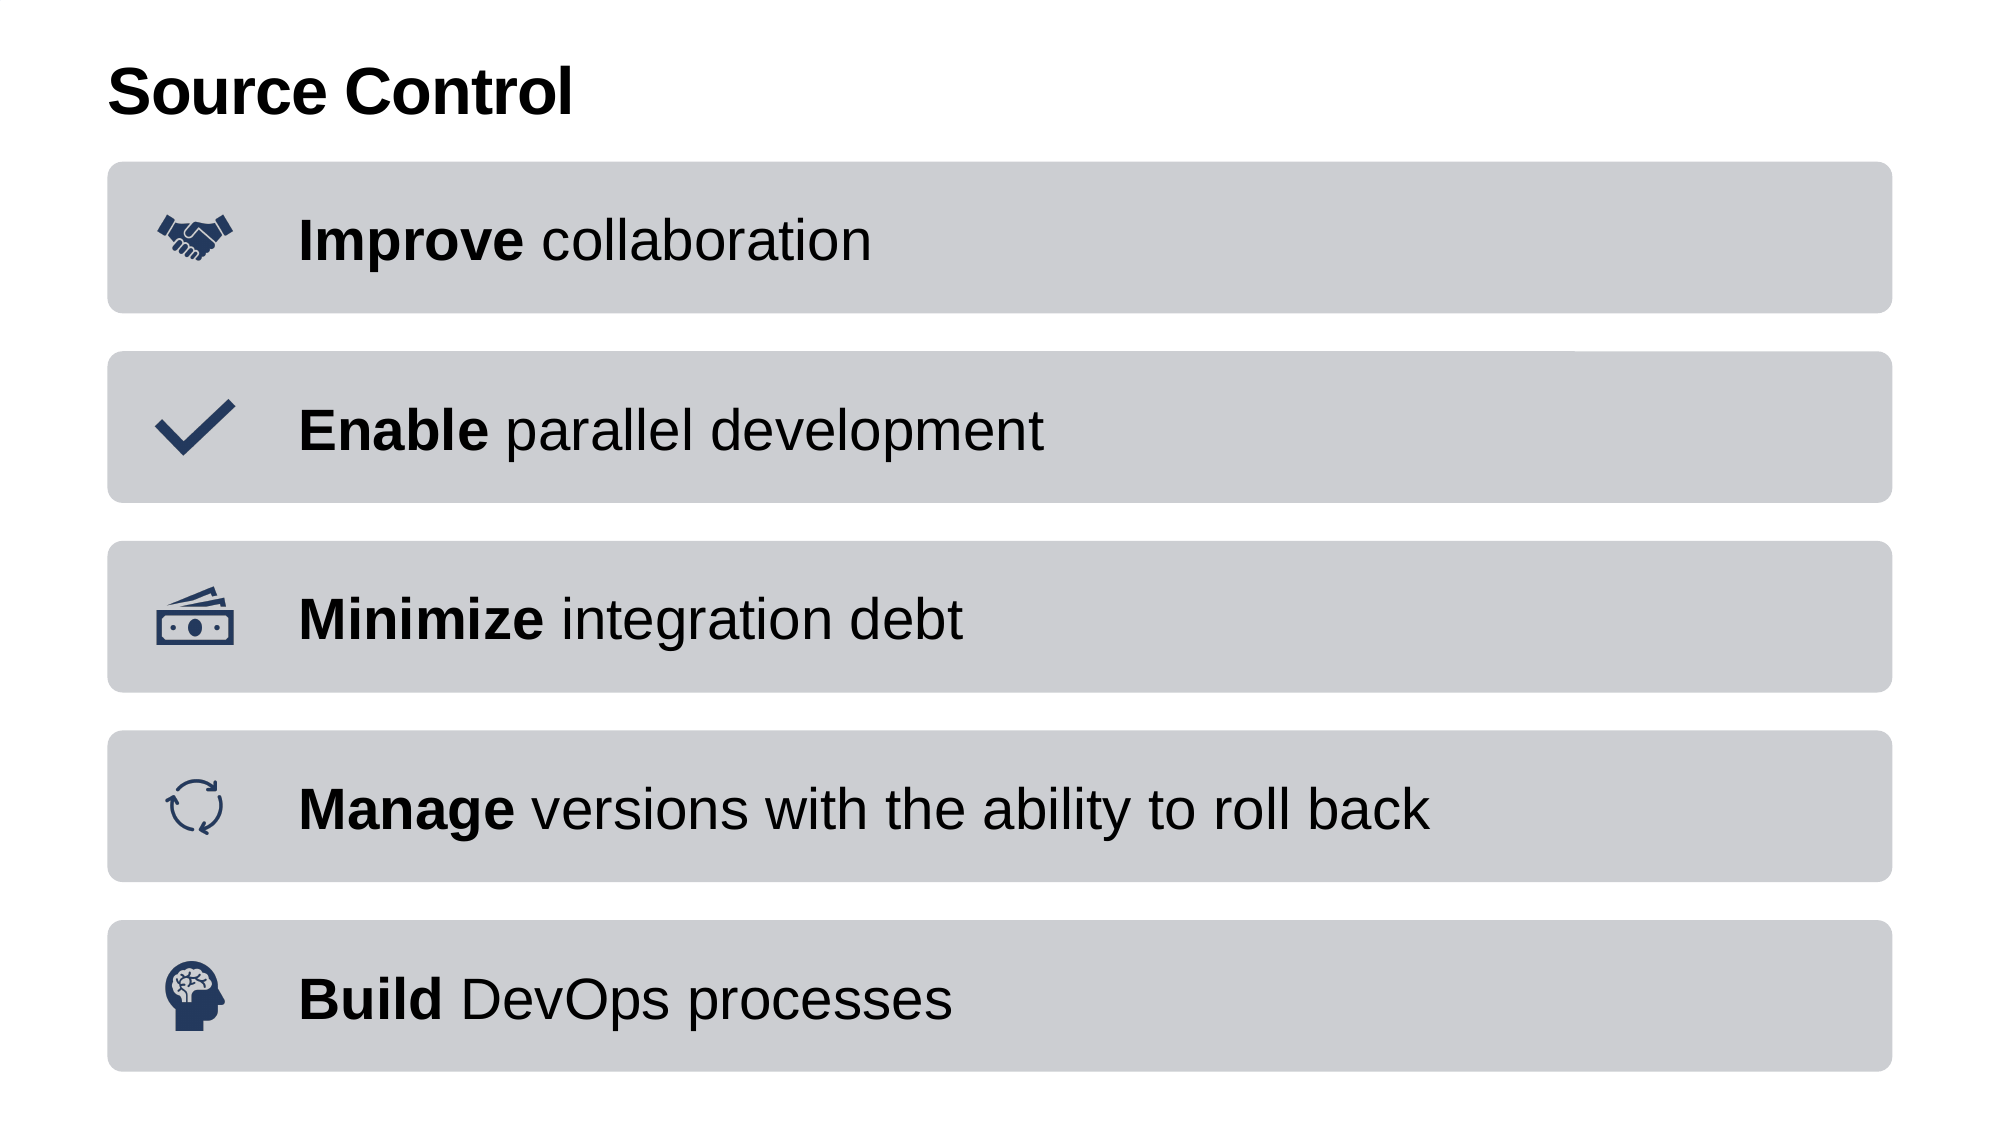

# Source Control
Improve collaboration
Enable parallel development
Minimize integration debt
Manage versions with the ability to roll back
Build DevOps processes